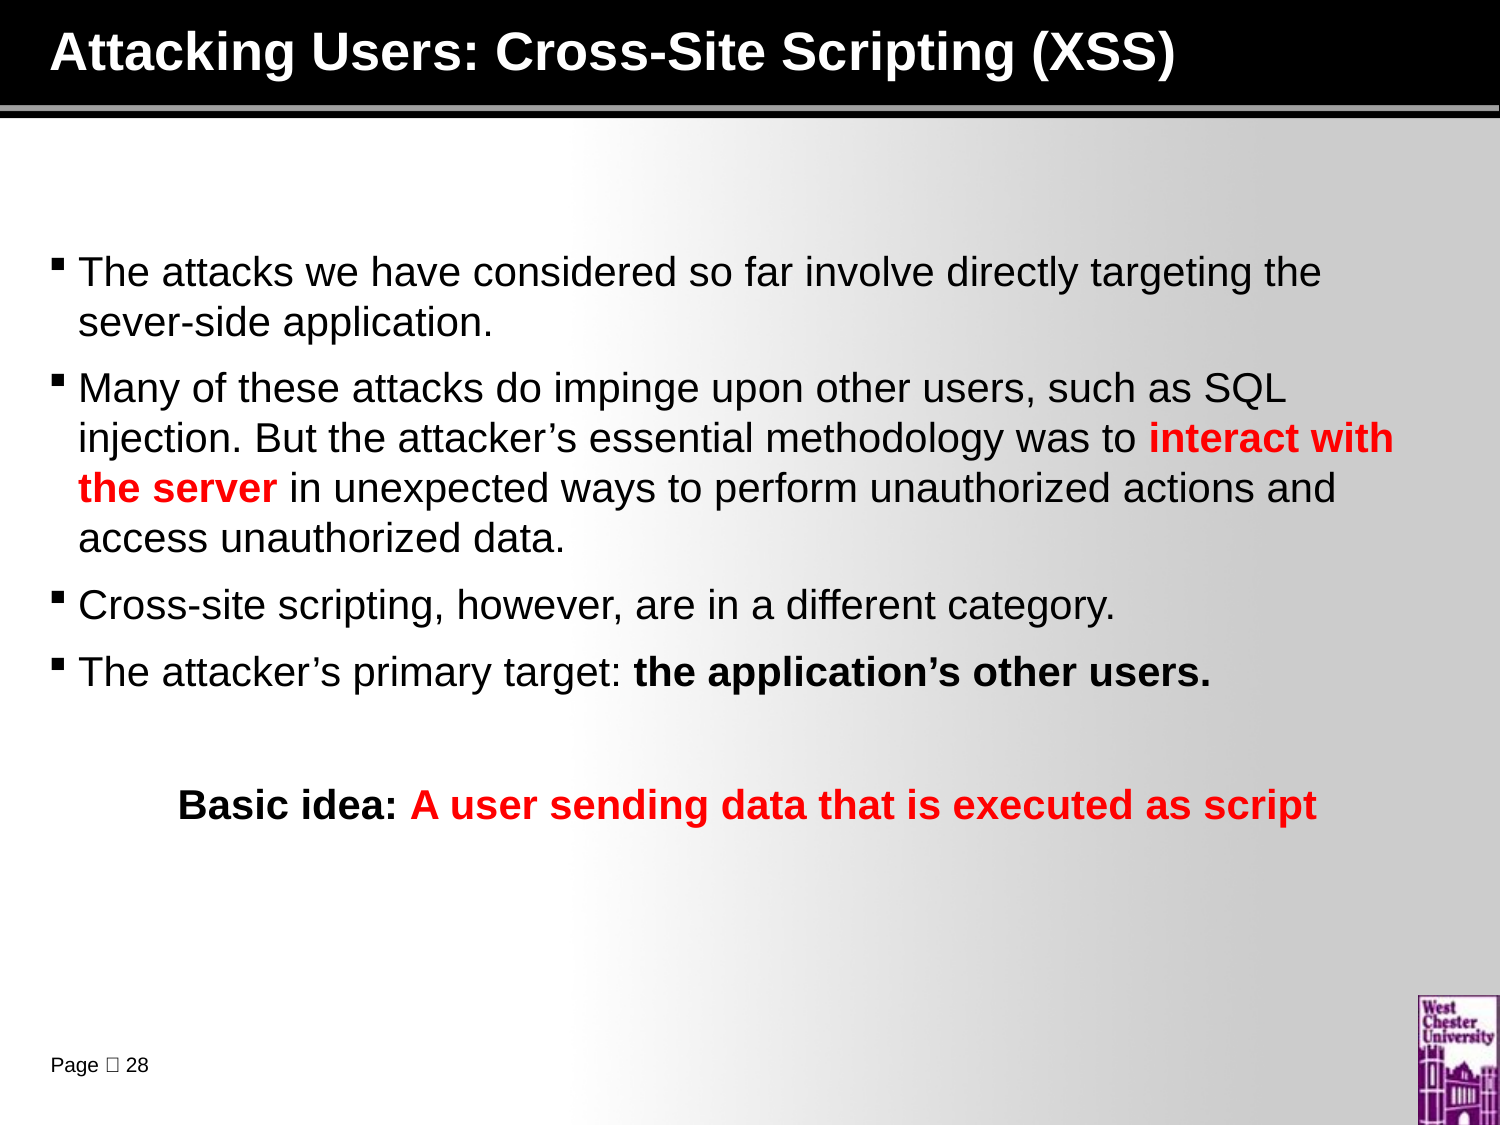

# Attacking Users: Cross-Site Scripting (XSS)
The attacks we have considered so far involve directly targeting the sever-side application.
Many of these attacks do impinge upon other users, such as SQL injection. But the attacker’s essential methodology was to interact with the server in unexpected ways to perform unauthorized actions and access unauthorized data.
Cross-site scripting, however, are in a different category.
The attacker’s primary target: the application’s other users.

Basic idea: A user sending data that is executed as script